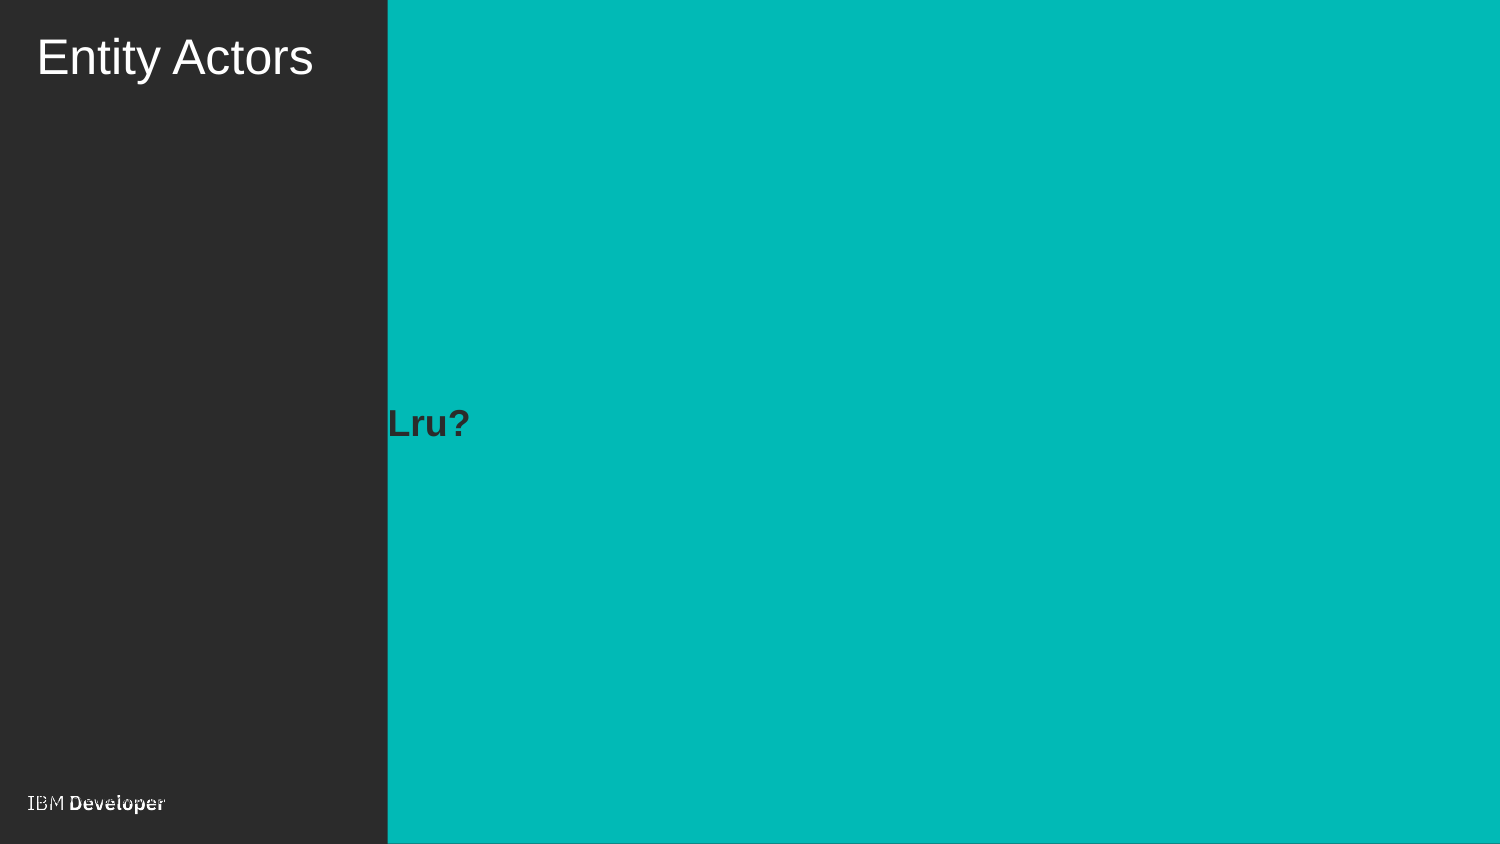

Lru?
# Entity Actors
IBM Developer Advocacy - North America East